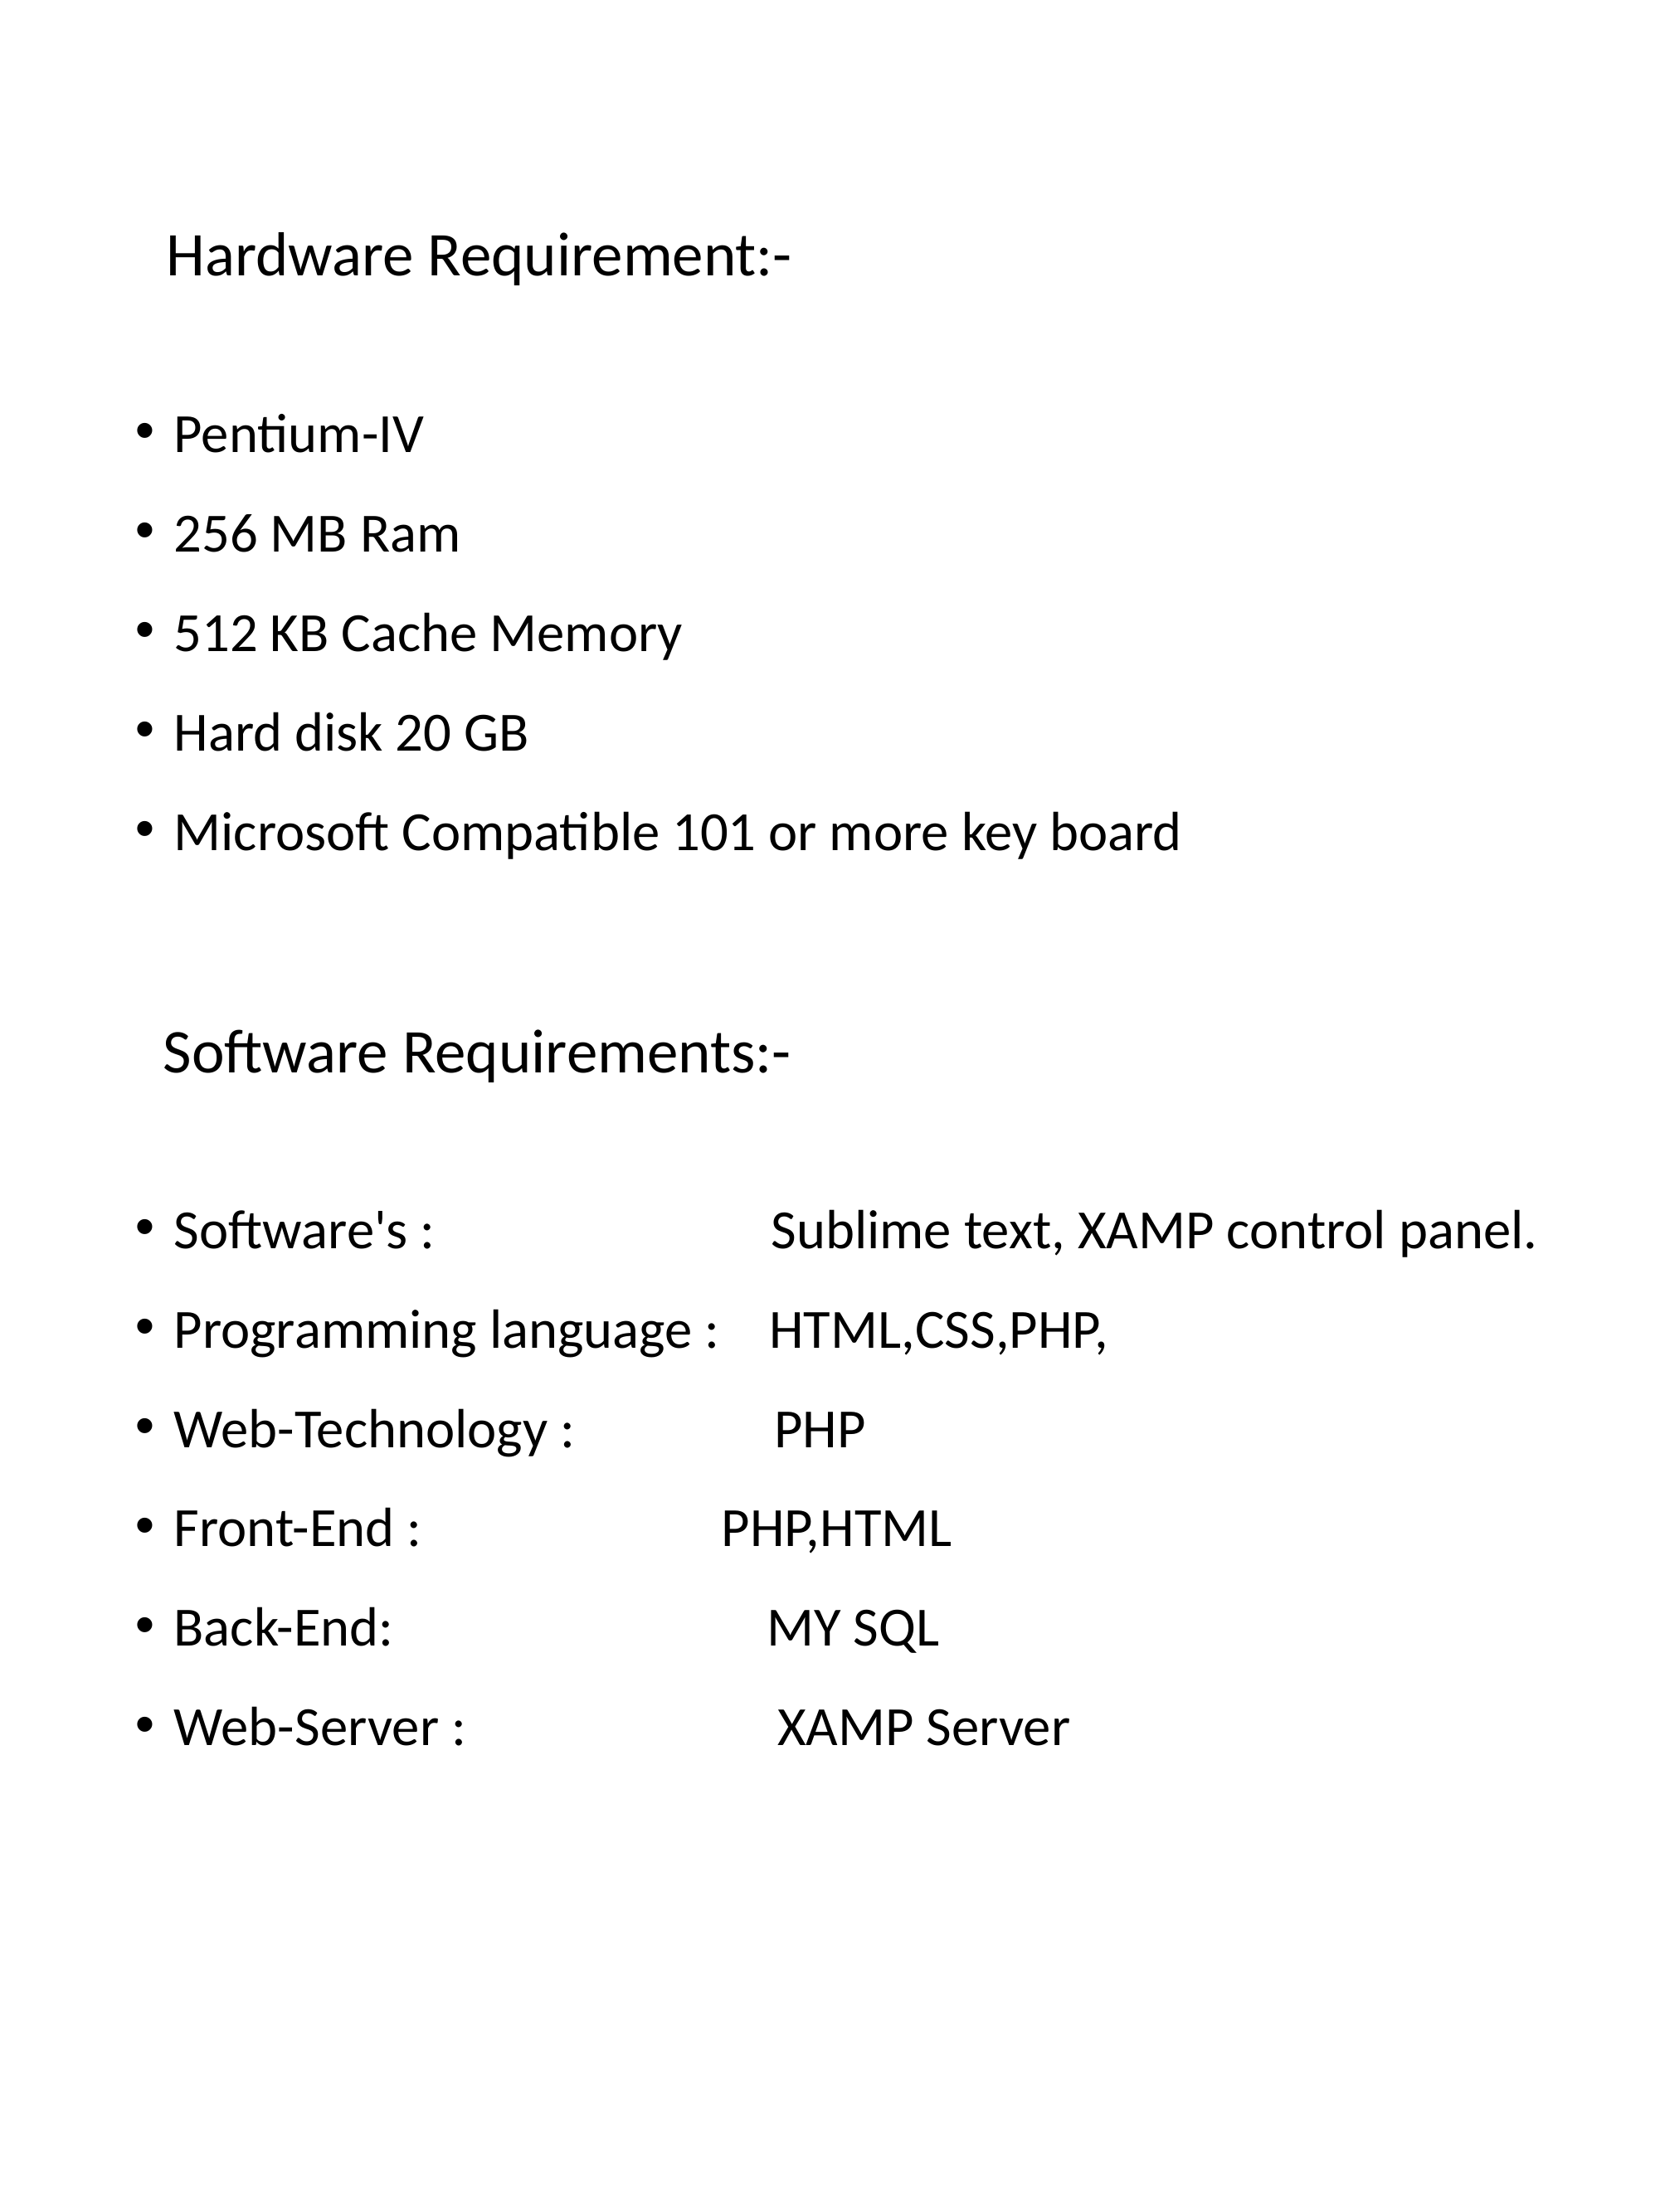

Hardware Requirement:-

Pentium-IV
256 MB Ram
512 KB Cache Memory
Hard disk 20 GB
Microsoft Compatible 101 or more key board

  Software Requirements:-

Software's :                           Sublime text, XAMP control panel.
Programming language :    HTML,CSS,PHP,
Web-Technology :                PHP
Front-End :  	              PHP,HTML
Back-End:                              MY SQL
Web-Server :                         XAMP Server